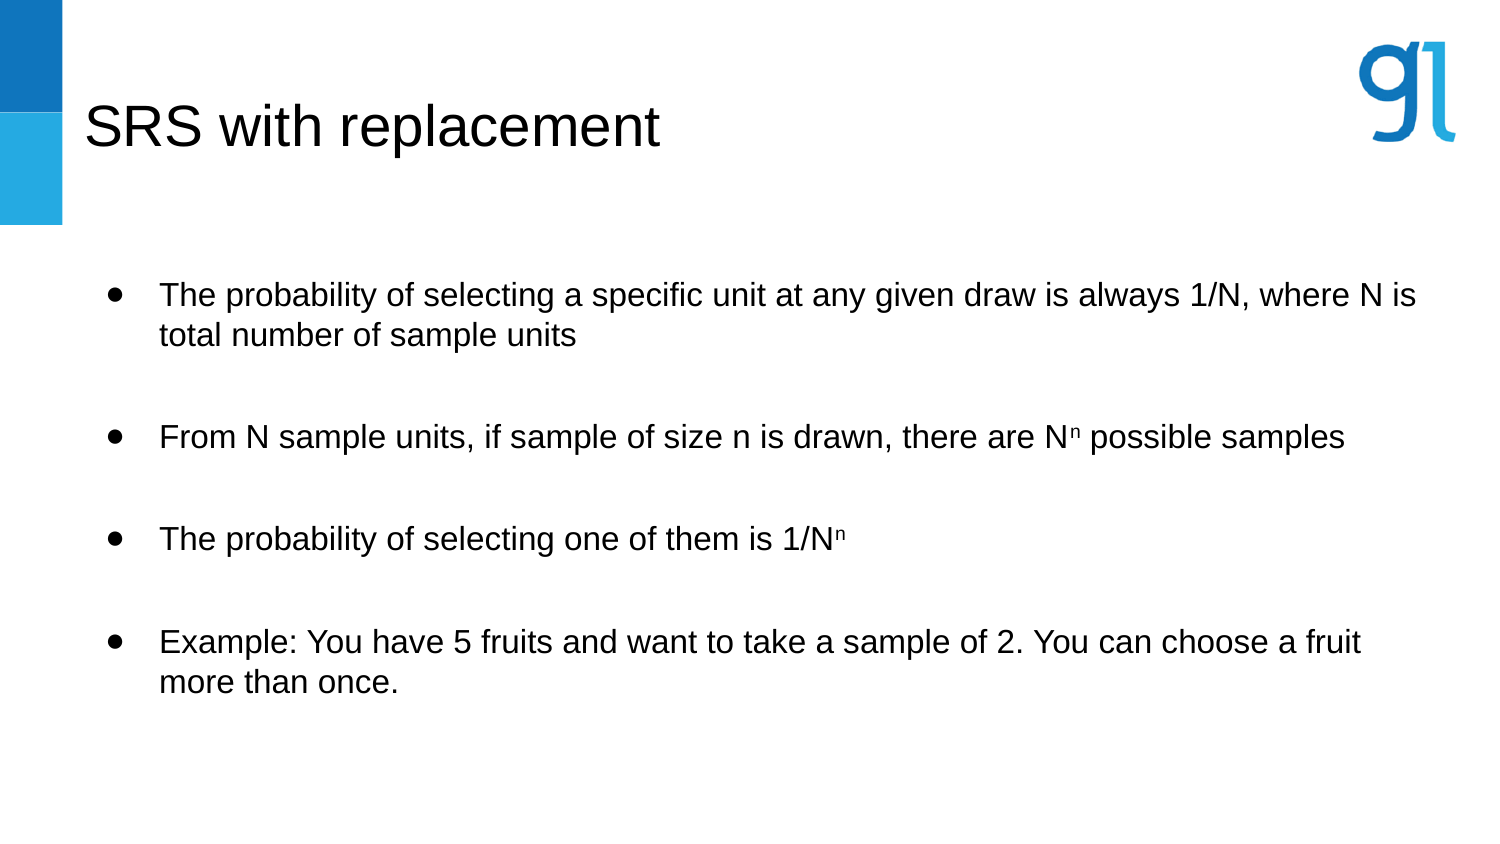

# SRS with replacement
The probability of selecting a specific unit at any given draw is always 1/N, where N is total number of sample units
From N sample units, if sample of size n is drawn, there are Nn possible samples
The probability of selecting one of them is 1/Nn
Example: You have 5 fruits and want to take a sample of 2. You can choose a fruit more than once.